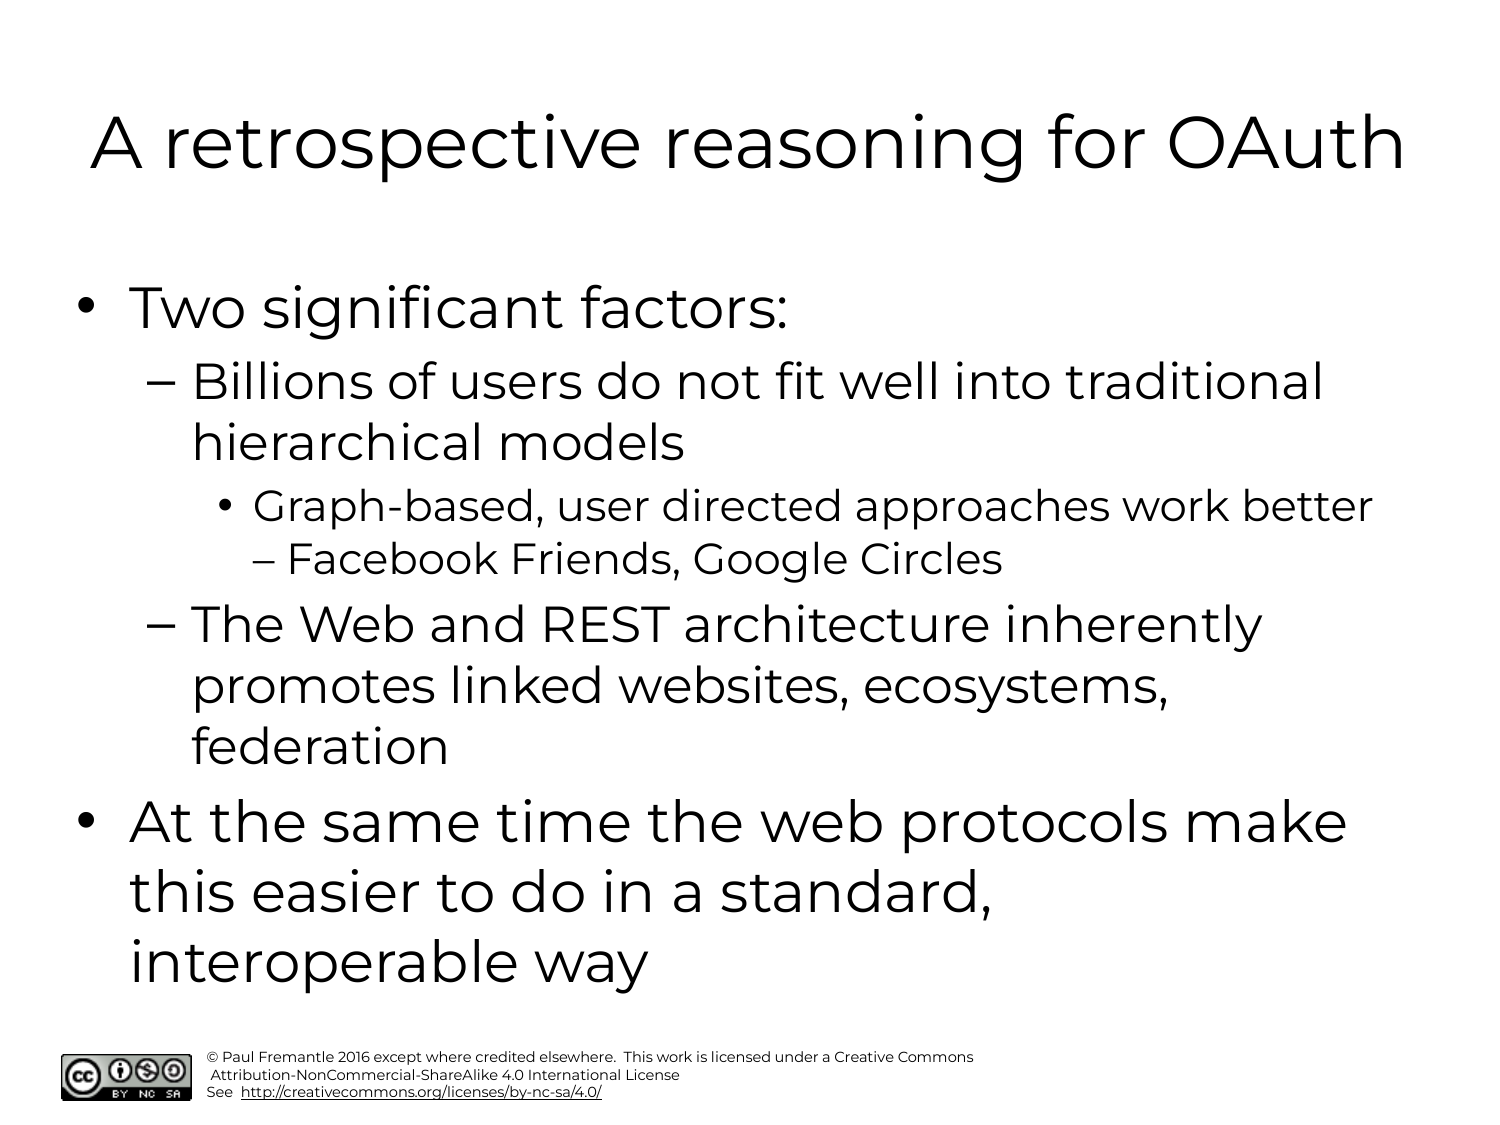

# A retrospective reasoning for OAuth
Two significant factors:
Billions of users do not fit well into traditional hierarchical models
Graph-based, user directed approaches work better – Facebook Friends, Google Circles
The Web and REST architecture inherently promotes linked websites, ecosystems, federation
At the same time the web protocols make this easier to do in a standard, interoperable way